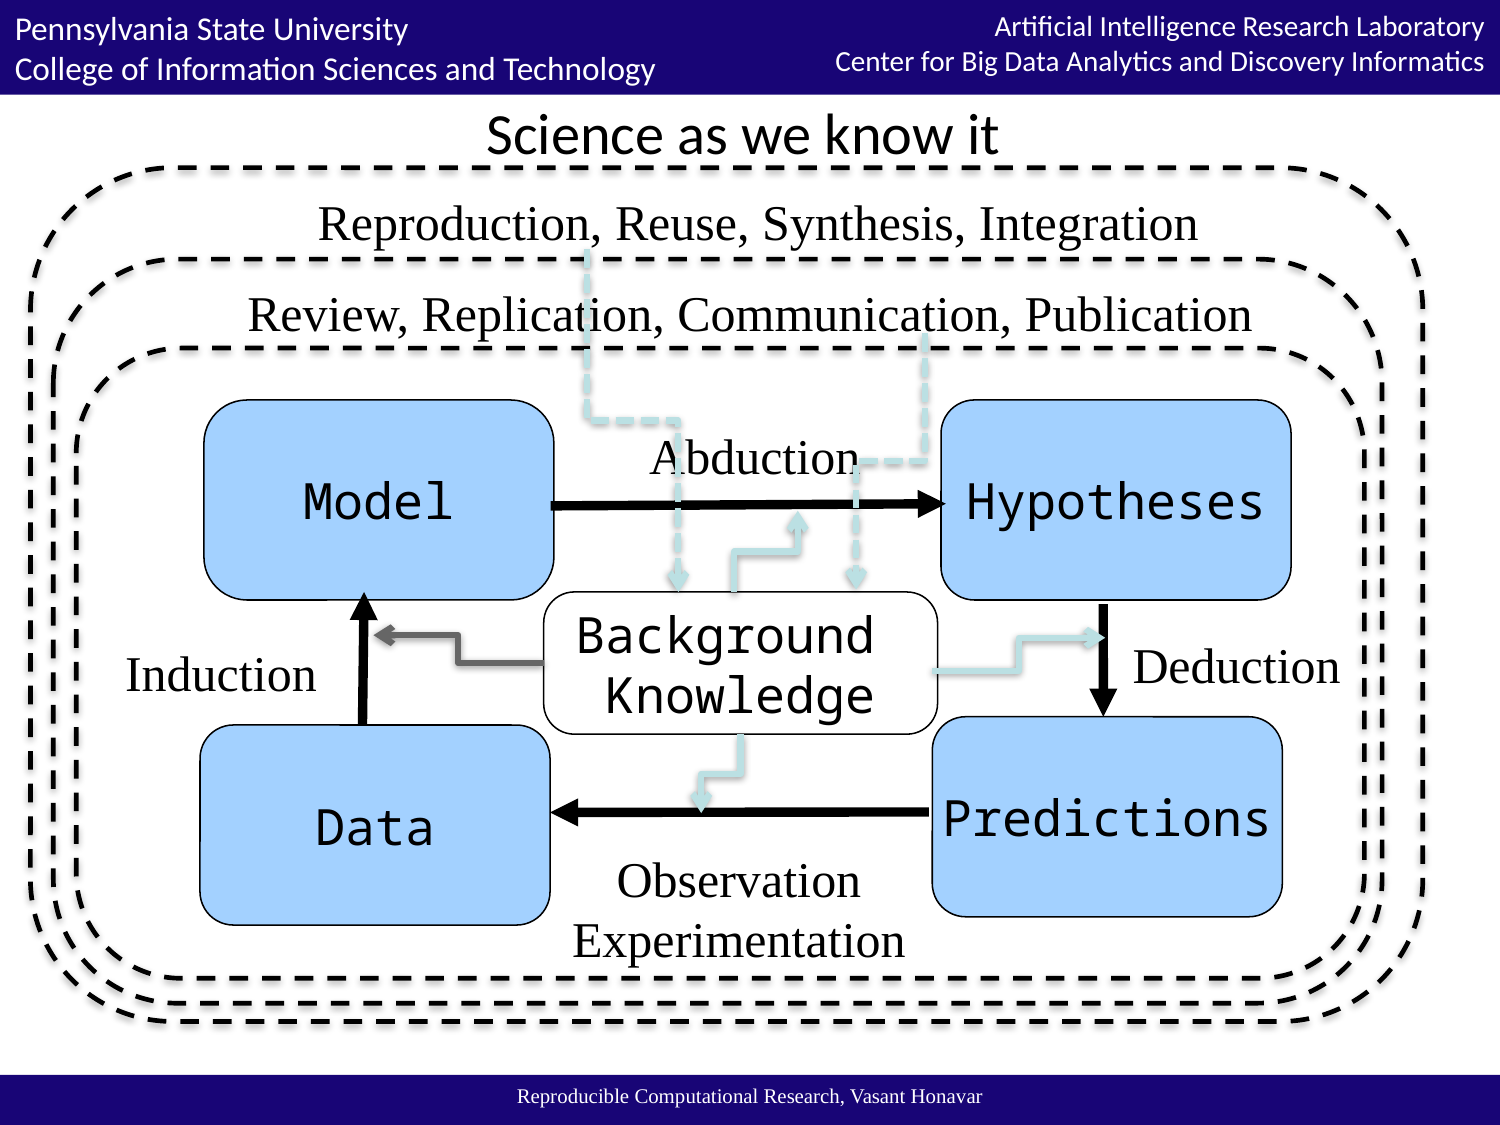

# Science as we know it

Reproduction, Reuse, Synthesis, Integration

Review, Replication, Communication, Publication

Hypotheses
Model
Abduction

Background
Knowledge

Deduction
Induction
Predictions
Data

Observation
Experimentation

Reproducible Computational Research, Vasant Honavar